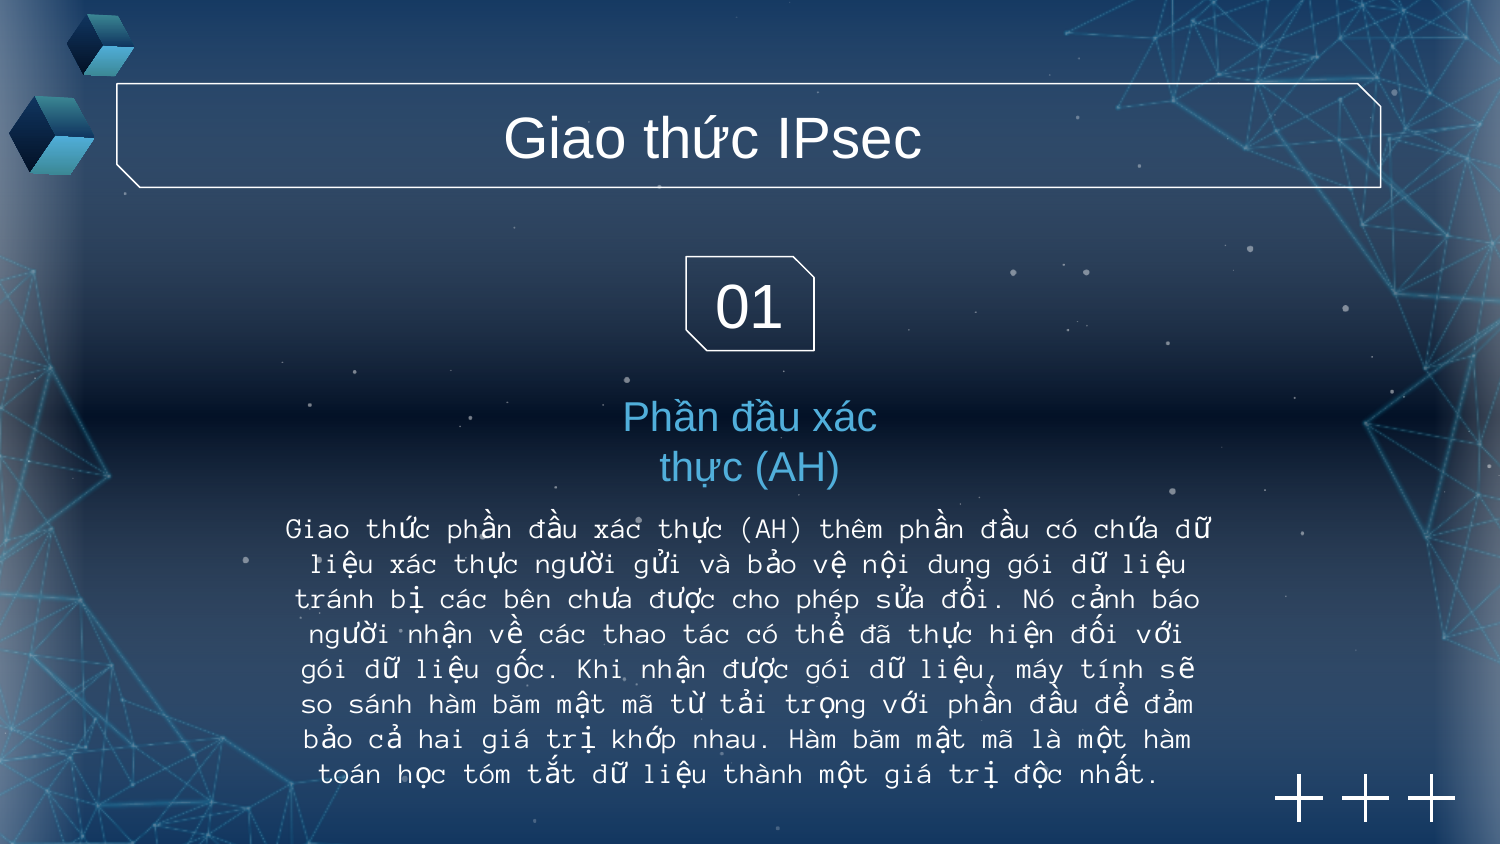

Giao thức IPsec

01
# Phần đầu xác thực (AH)
Giao thức phần đầu xác thực (AH) thêm phần đầu có chứa dữ liệu xác thực người gửi và bảo vệ nội dung gói dữ liệu tránh bị các bên chưa được cho phép sửa đổi. Nó cảnh báo người nhận về các thao tác có thể đã thực hiện đối với gói dữ liệu gốc. Khi nhận được gói dữ liệu, máy tính sẽ so sánh hàm băm mật mã từ tải trọng với phần đầu để đảm bảo cả hai giá trị khớp nhau. Hàm băm mật mã là một hàm toán học tóm tắt dữ liệu thành một giá trị độc nhất.